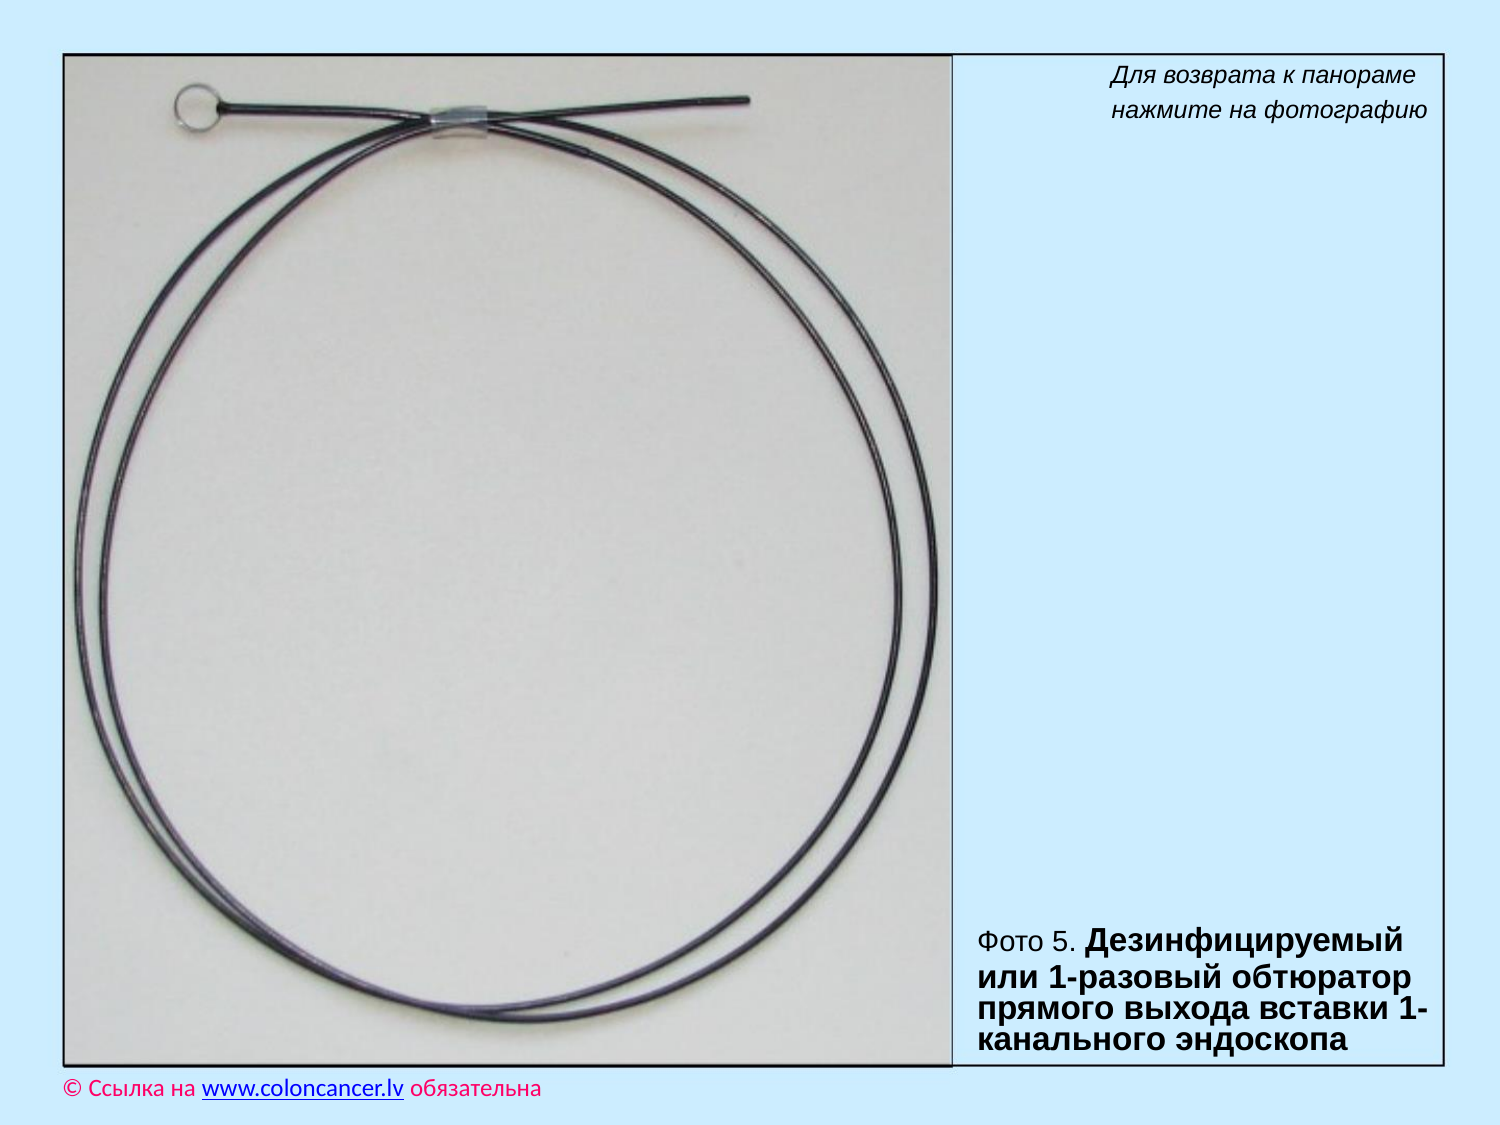

Для возврата к панораме
нажмите на фотографию

Фото 5. Дезинфицируемый
или 1-разовый обтюратор
прямого выхода вставки 1-канального эндоскопа
© Ссылка на www.coloncancer.lv обязательна